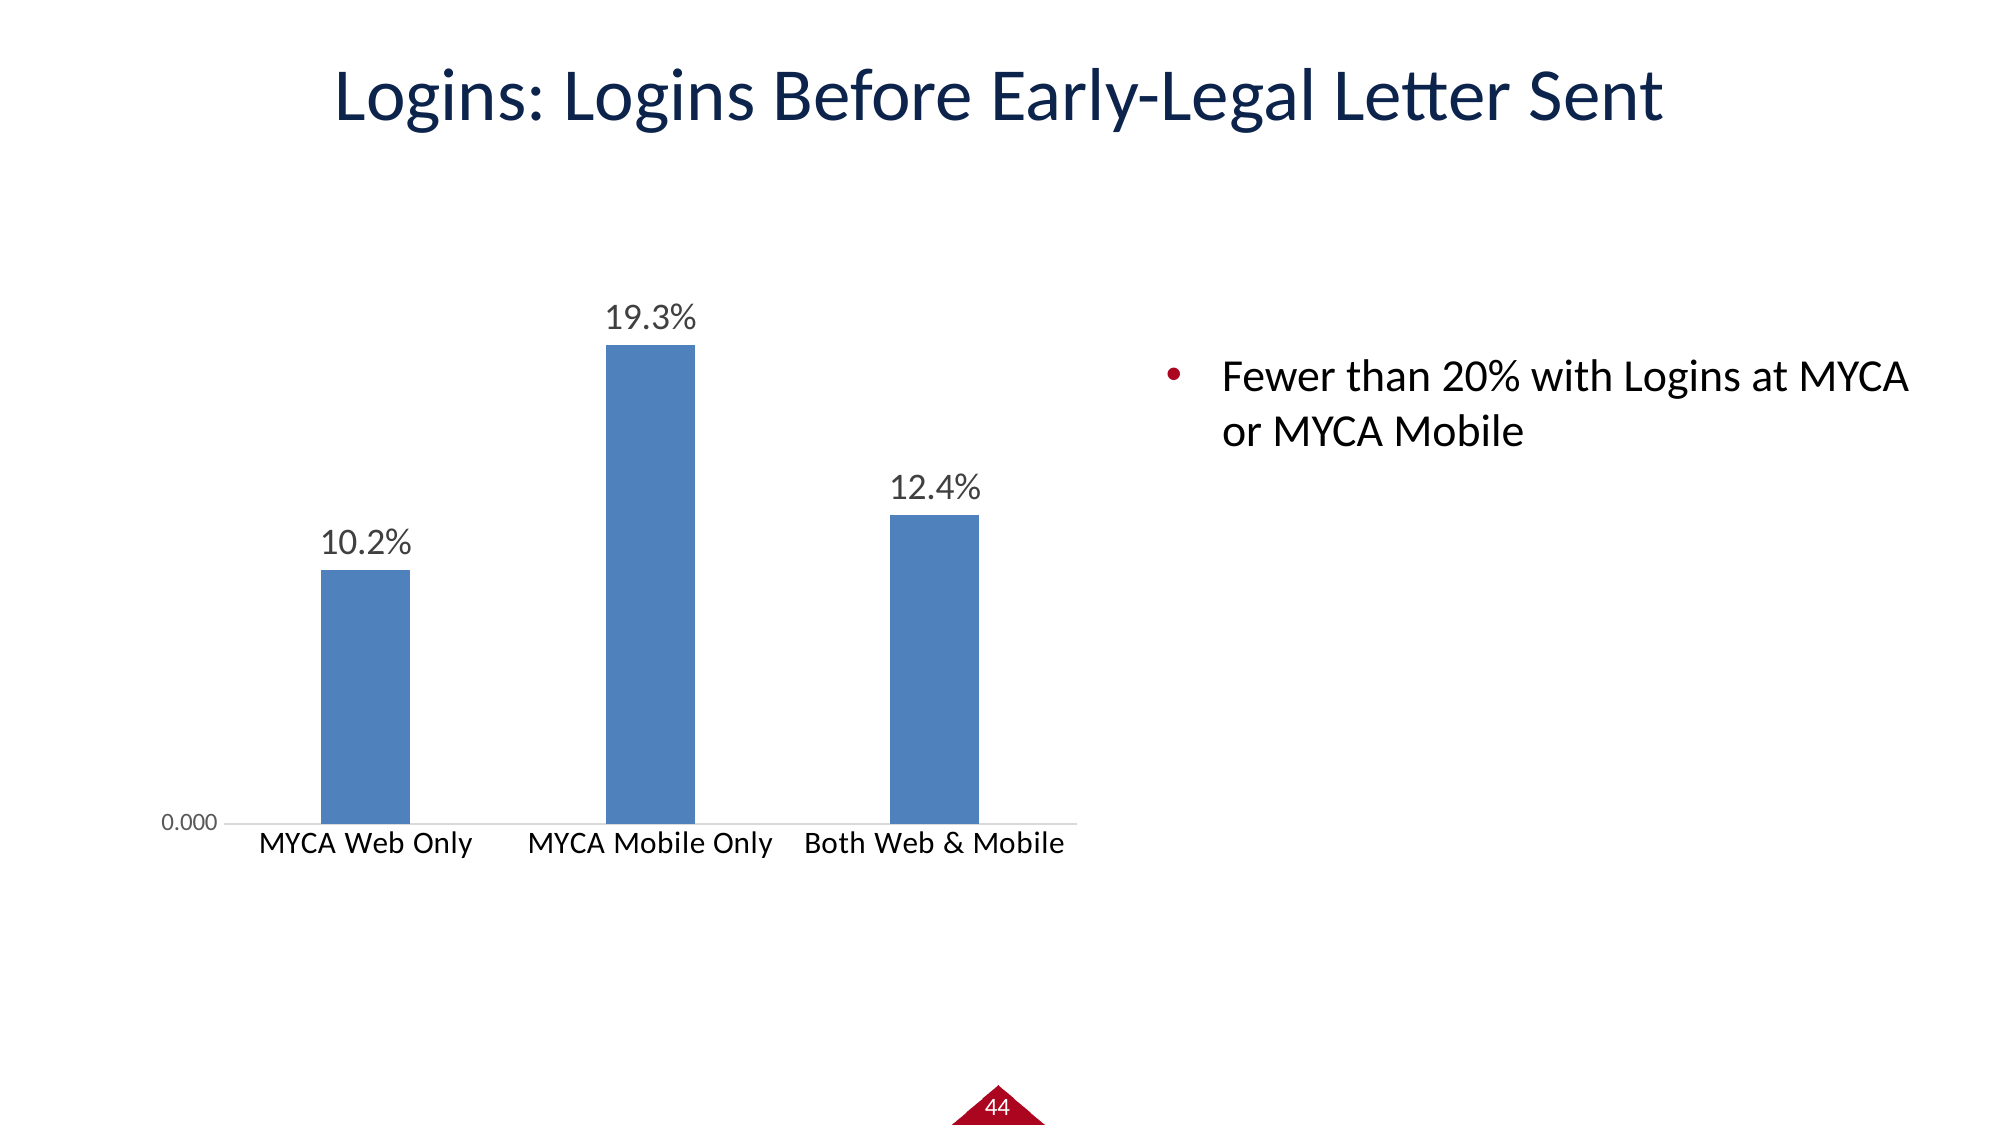

# Logins: Logins Before Early-Legal Letter Sent

### Chart

| Category | Column2 |
|---|---|
| MYCA Web Only | 0.1022157 |
| MYCA Mobile Only | 0.1925167 |
| Both Web & Mobile | 0.1241639 |
Fewer than 20% with Logins at MYCA or MYCA Mobile
44